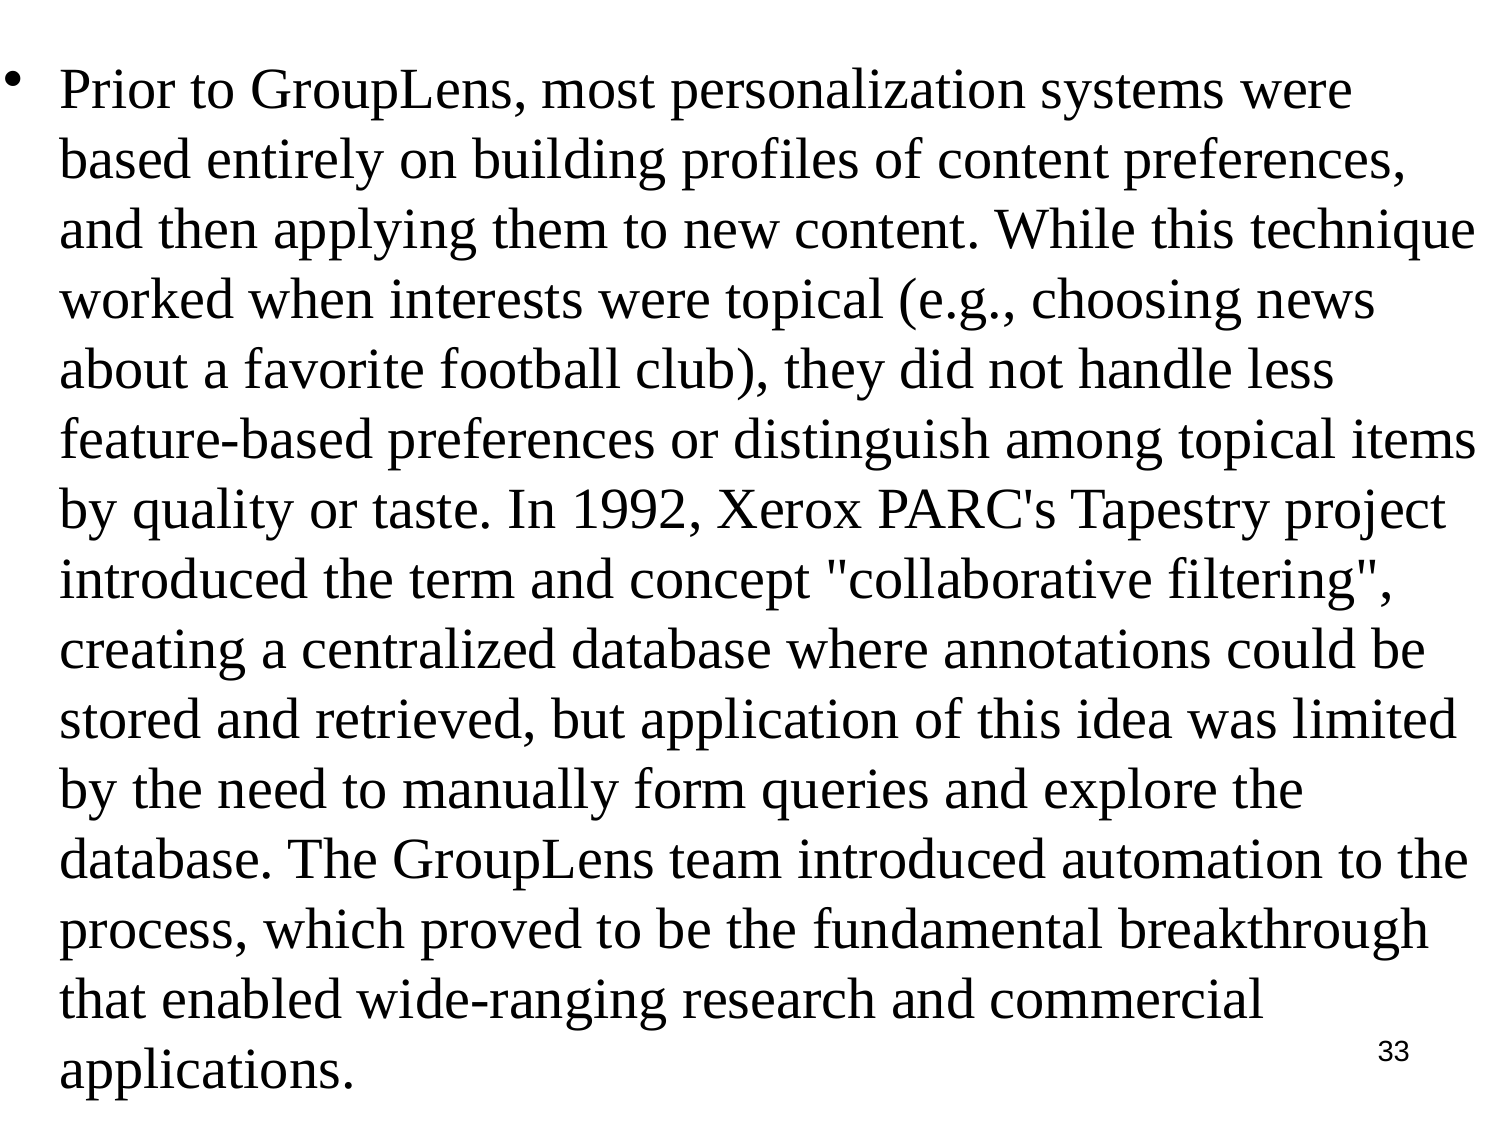

Prior to GroupLens, most personalization systems were based entirely on building profiles of content preferences, and then applying them to new content. While this technique worked when interests were topical (e.g., choosing news about a favorite football club), they did not handle less feature-based preferences or distinguish among topical items by quality or taste. In 1992, Xerox PARC's Tapestry project introduced the term and concept "collaborative filtering", creating a centralized database where annotations could be stored and retrieved, but application of this idea was limited by the need to manually form queries and explore the database. The GroupLens team introduced automation to the process, which proved to be the fundamental breakthrough that enabled wide-ranging research and commercial applications.
#
33